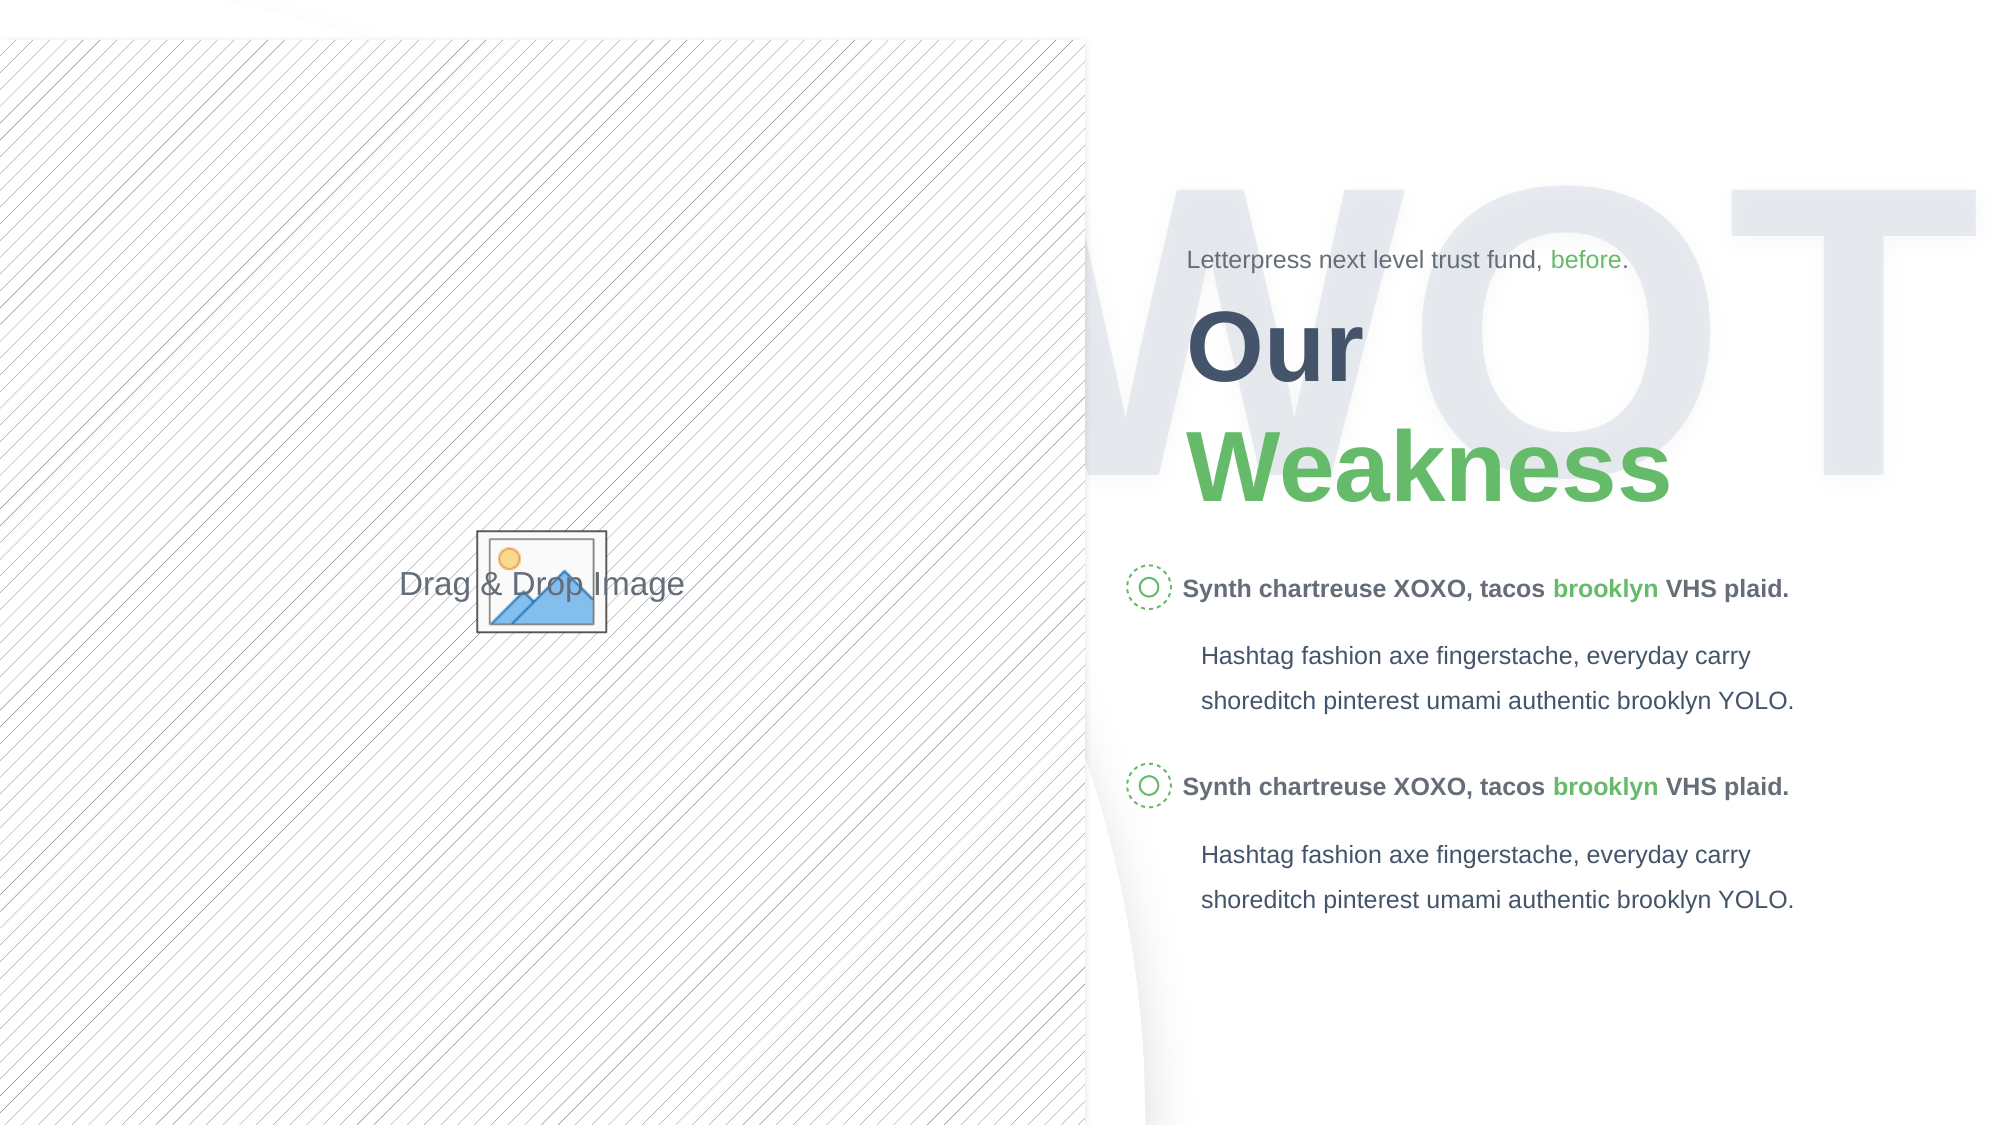

SWOT
Letterpress next level trust fund, before.
Our
Weakness

Synth chartreuse XOXO, tacos brooklyn VHS plaid.
Hashtag fashion axe fingerstache, everyday carry shoreditch pinterest umami authentic brooklyn YOLO.

Synth chartreuse XOXO, tacos brooklyn VHS plaid.
Hashtag fashion axe fingerstache, everyday carry shoreditch pinterest umami authentic brooklyn YOLO.
W